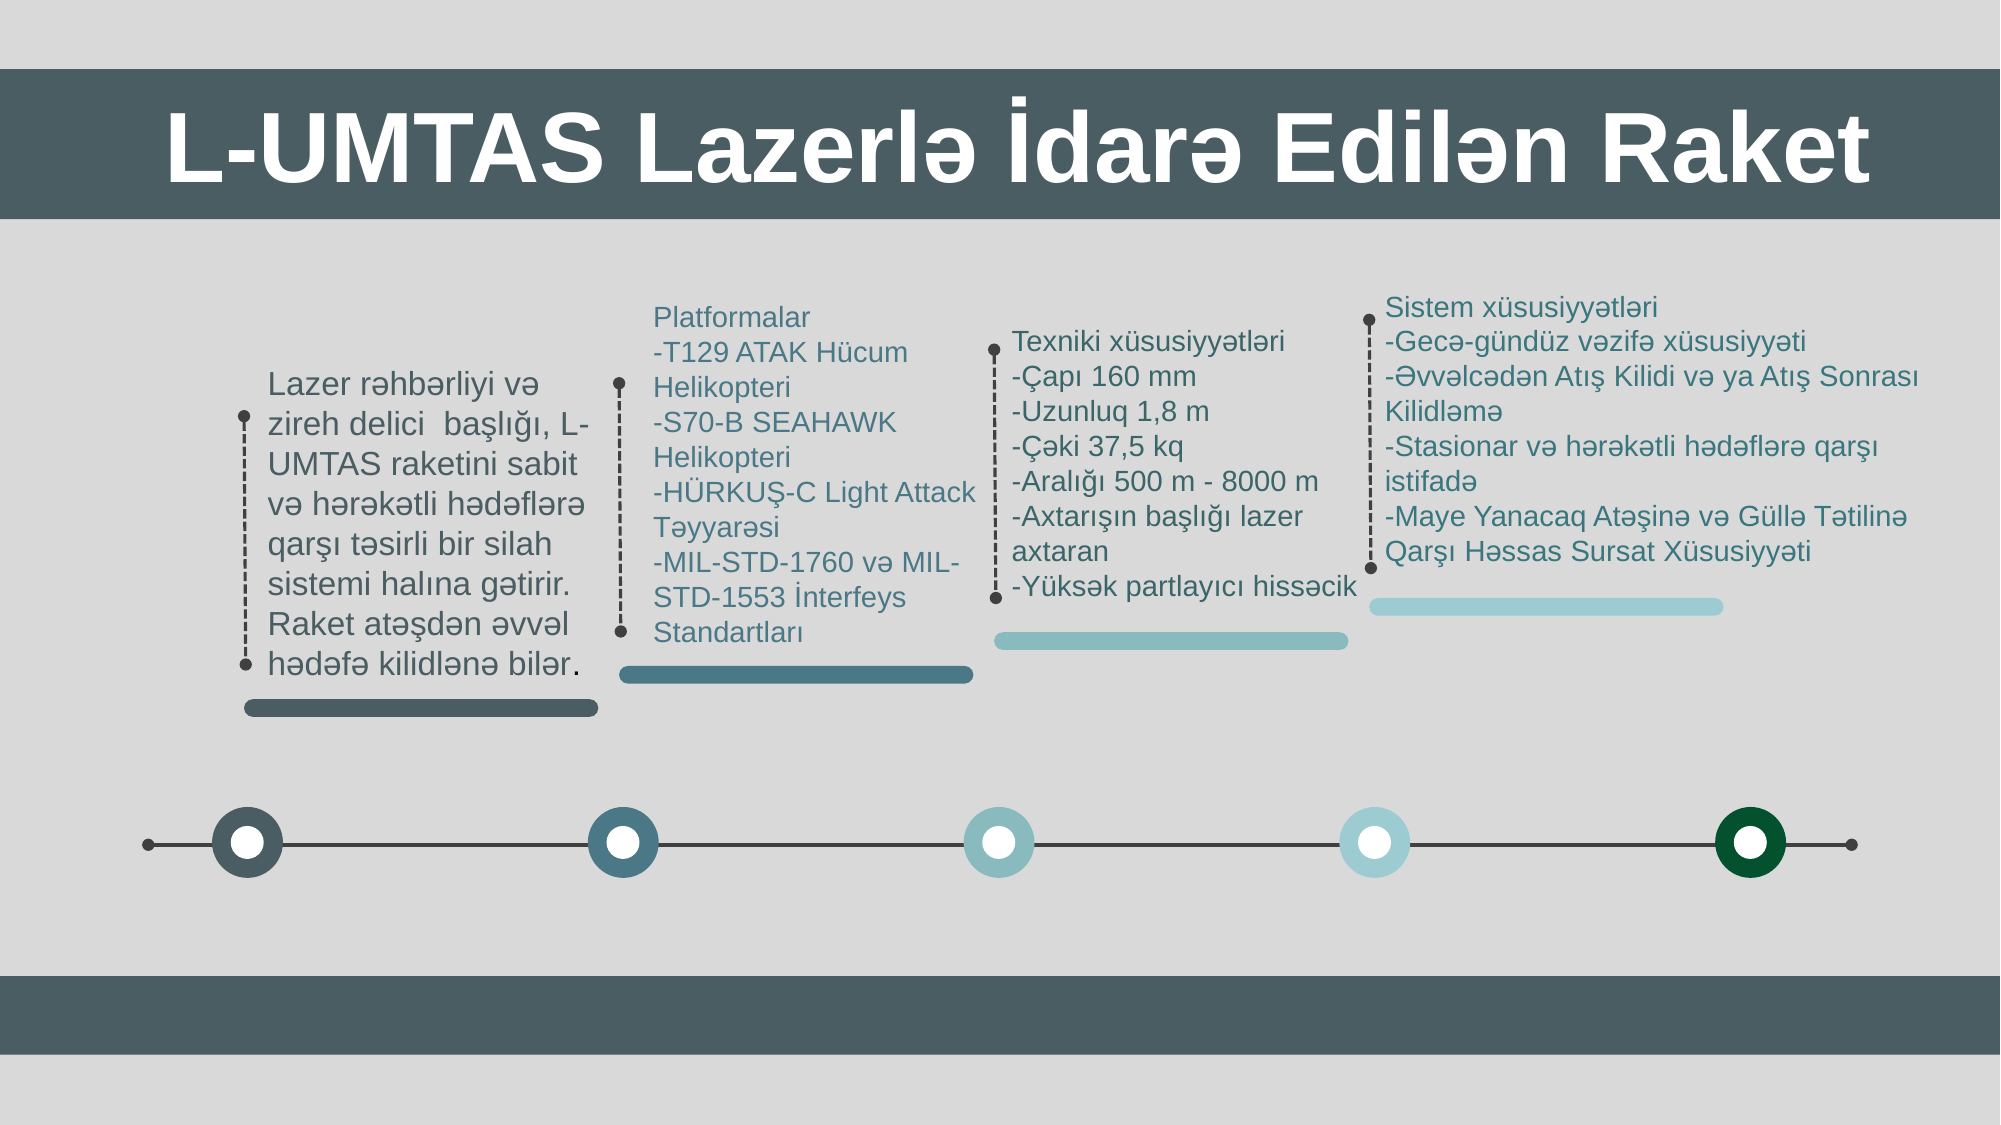

L-UMTAS Lazerlə İdarə Edilən Raket
Sistem xüsusiyyətləri
-Gecə-gündüz vəzifə xüsusiyyəti
-Əvvəlcədən Atış Kilidi və ya Atış Sonrası Kilidləmə
-Stasionar və hərəkətli hədəflərə qarşı istifadə
-Maye Yanacaq Atəşinə və Güllə Tətilinə Qarşı Həssas Sursat Xüsusiyyəti

Platformalar
-T129 ATAK Hücum Helikopteri
-S70-B SEAHAWK Helikopteri
-HÜRKUŞ-C Light Attack Təyyarəsi
-MIL-STD-1760 və MIL-STD-1553 İnterfeys Standartları
Texniki xüsusiyyətləri
-Çapı 160 mm
-Uzunluq 1,8 m
-Çəki 37,5 kq
-Aralığı 500 m - 8000 m
-Axtarışın başlığı lazer axtaran
-Yüksək partlayıcı hissəcik
Lazer rəhbərliyi və zireh delici  başlığı, L-UMTAS raketini sabit və hərəkətli hədəflərə qarşı təsirli bir silah sistemi halına gətirir. Raket atəşdən əvvəl hədəfə kilidlənə bilər.